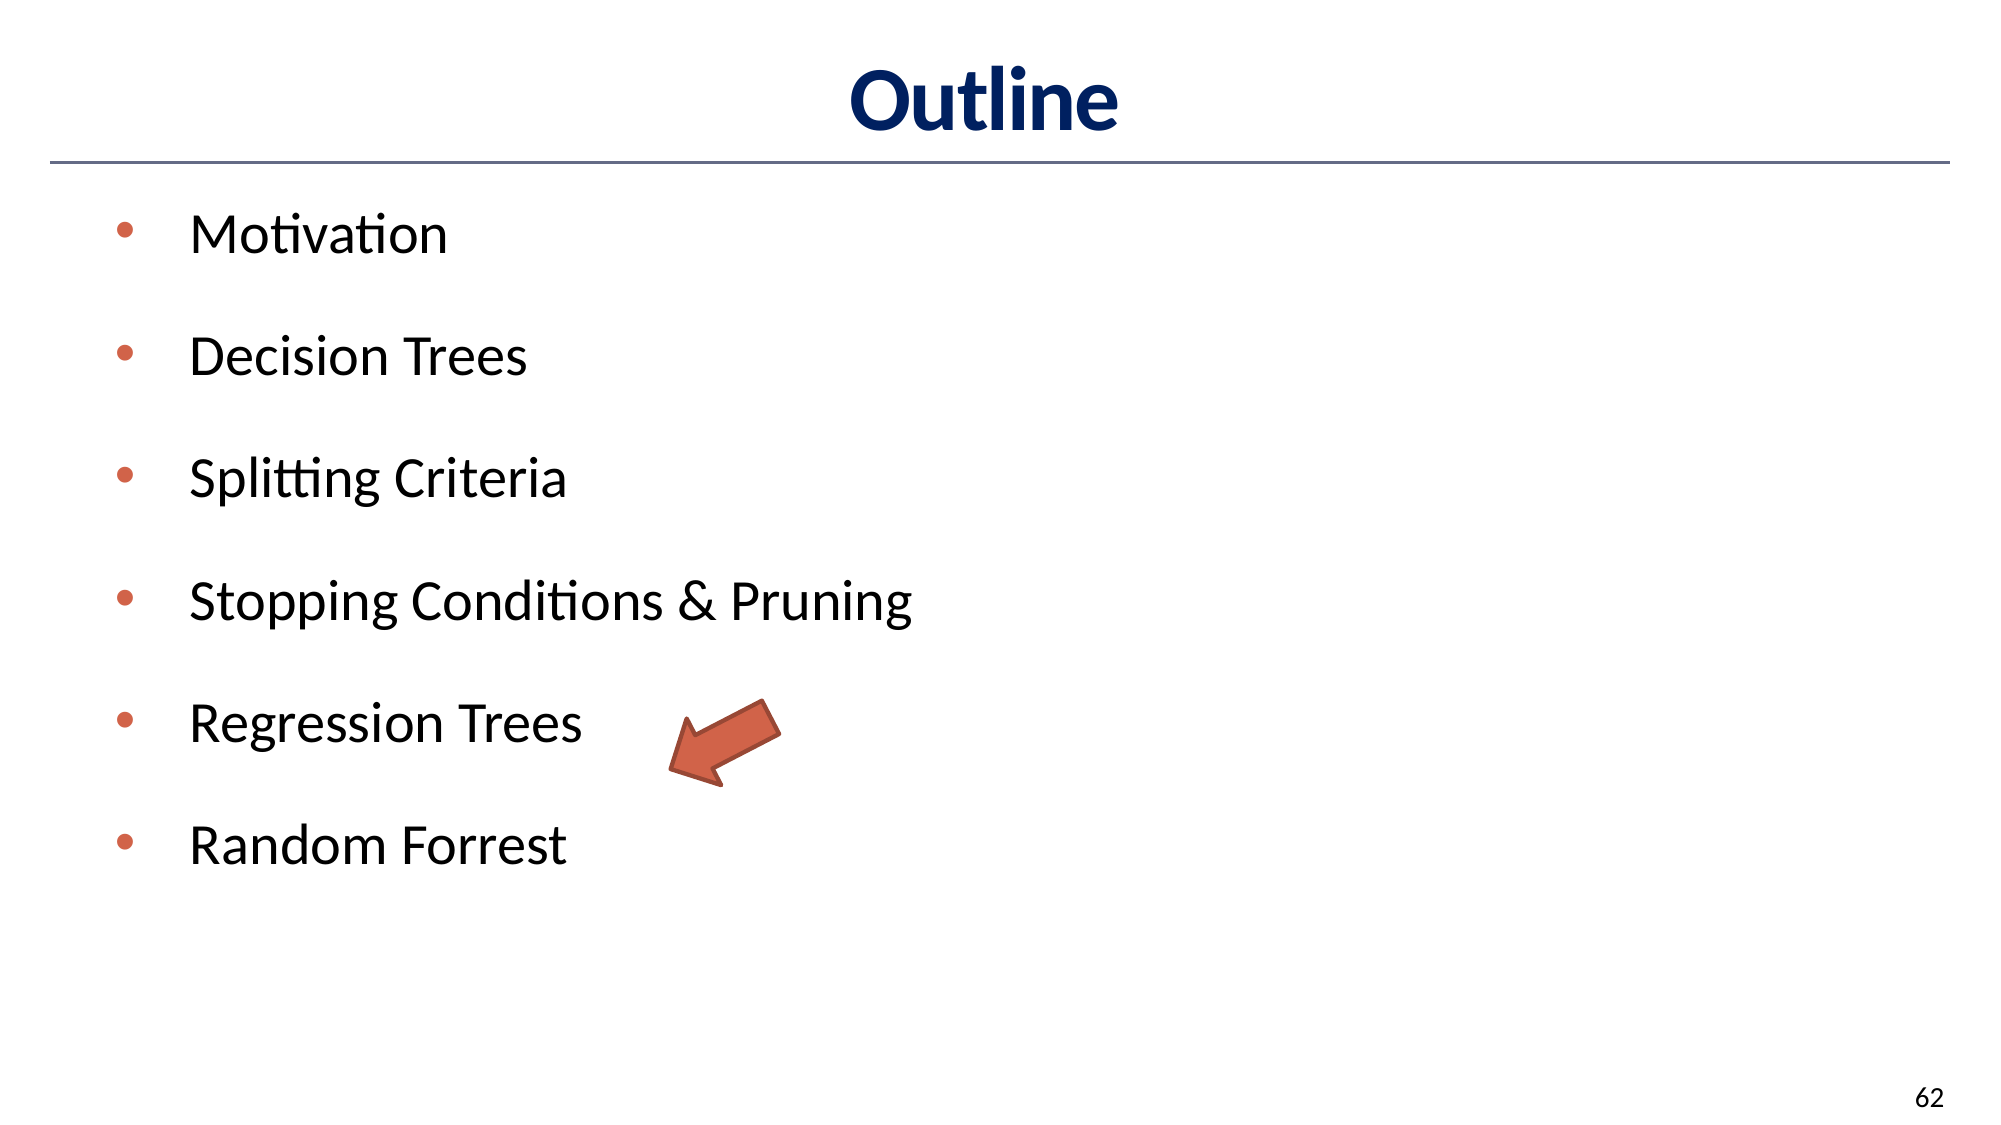

# Outline
Motivation
Decision Trees
Splitting Criteria
Stopping Conditions & Pruning
Regression Trees
Random Forrest

62